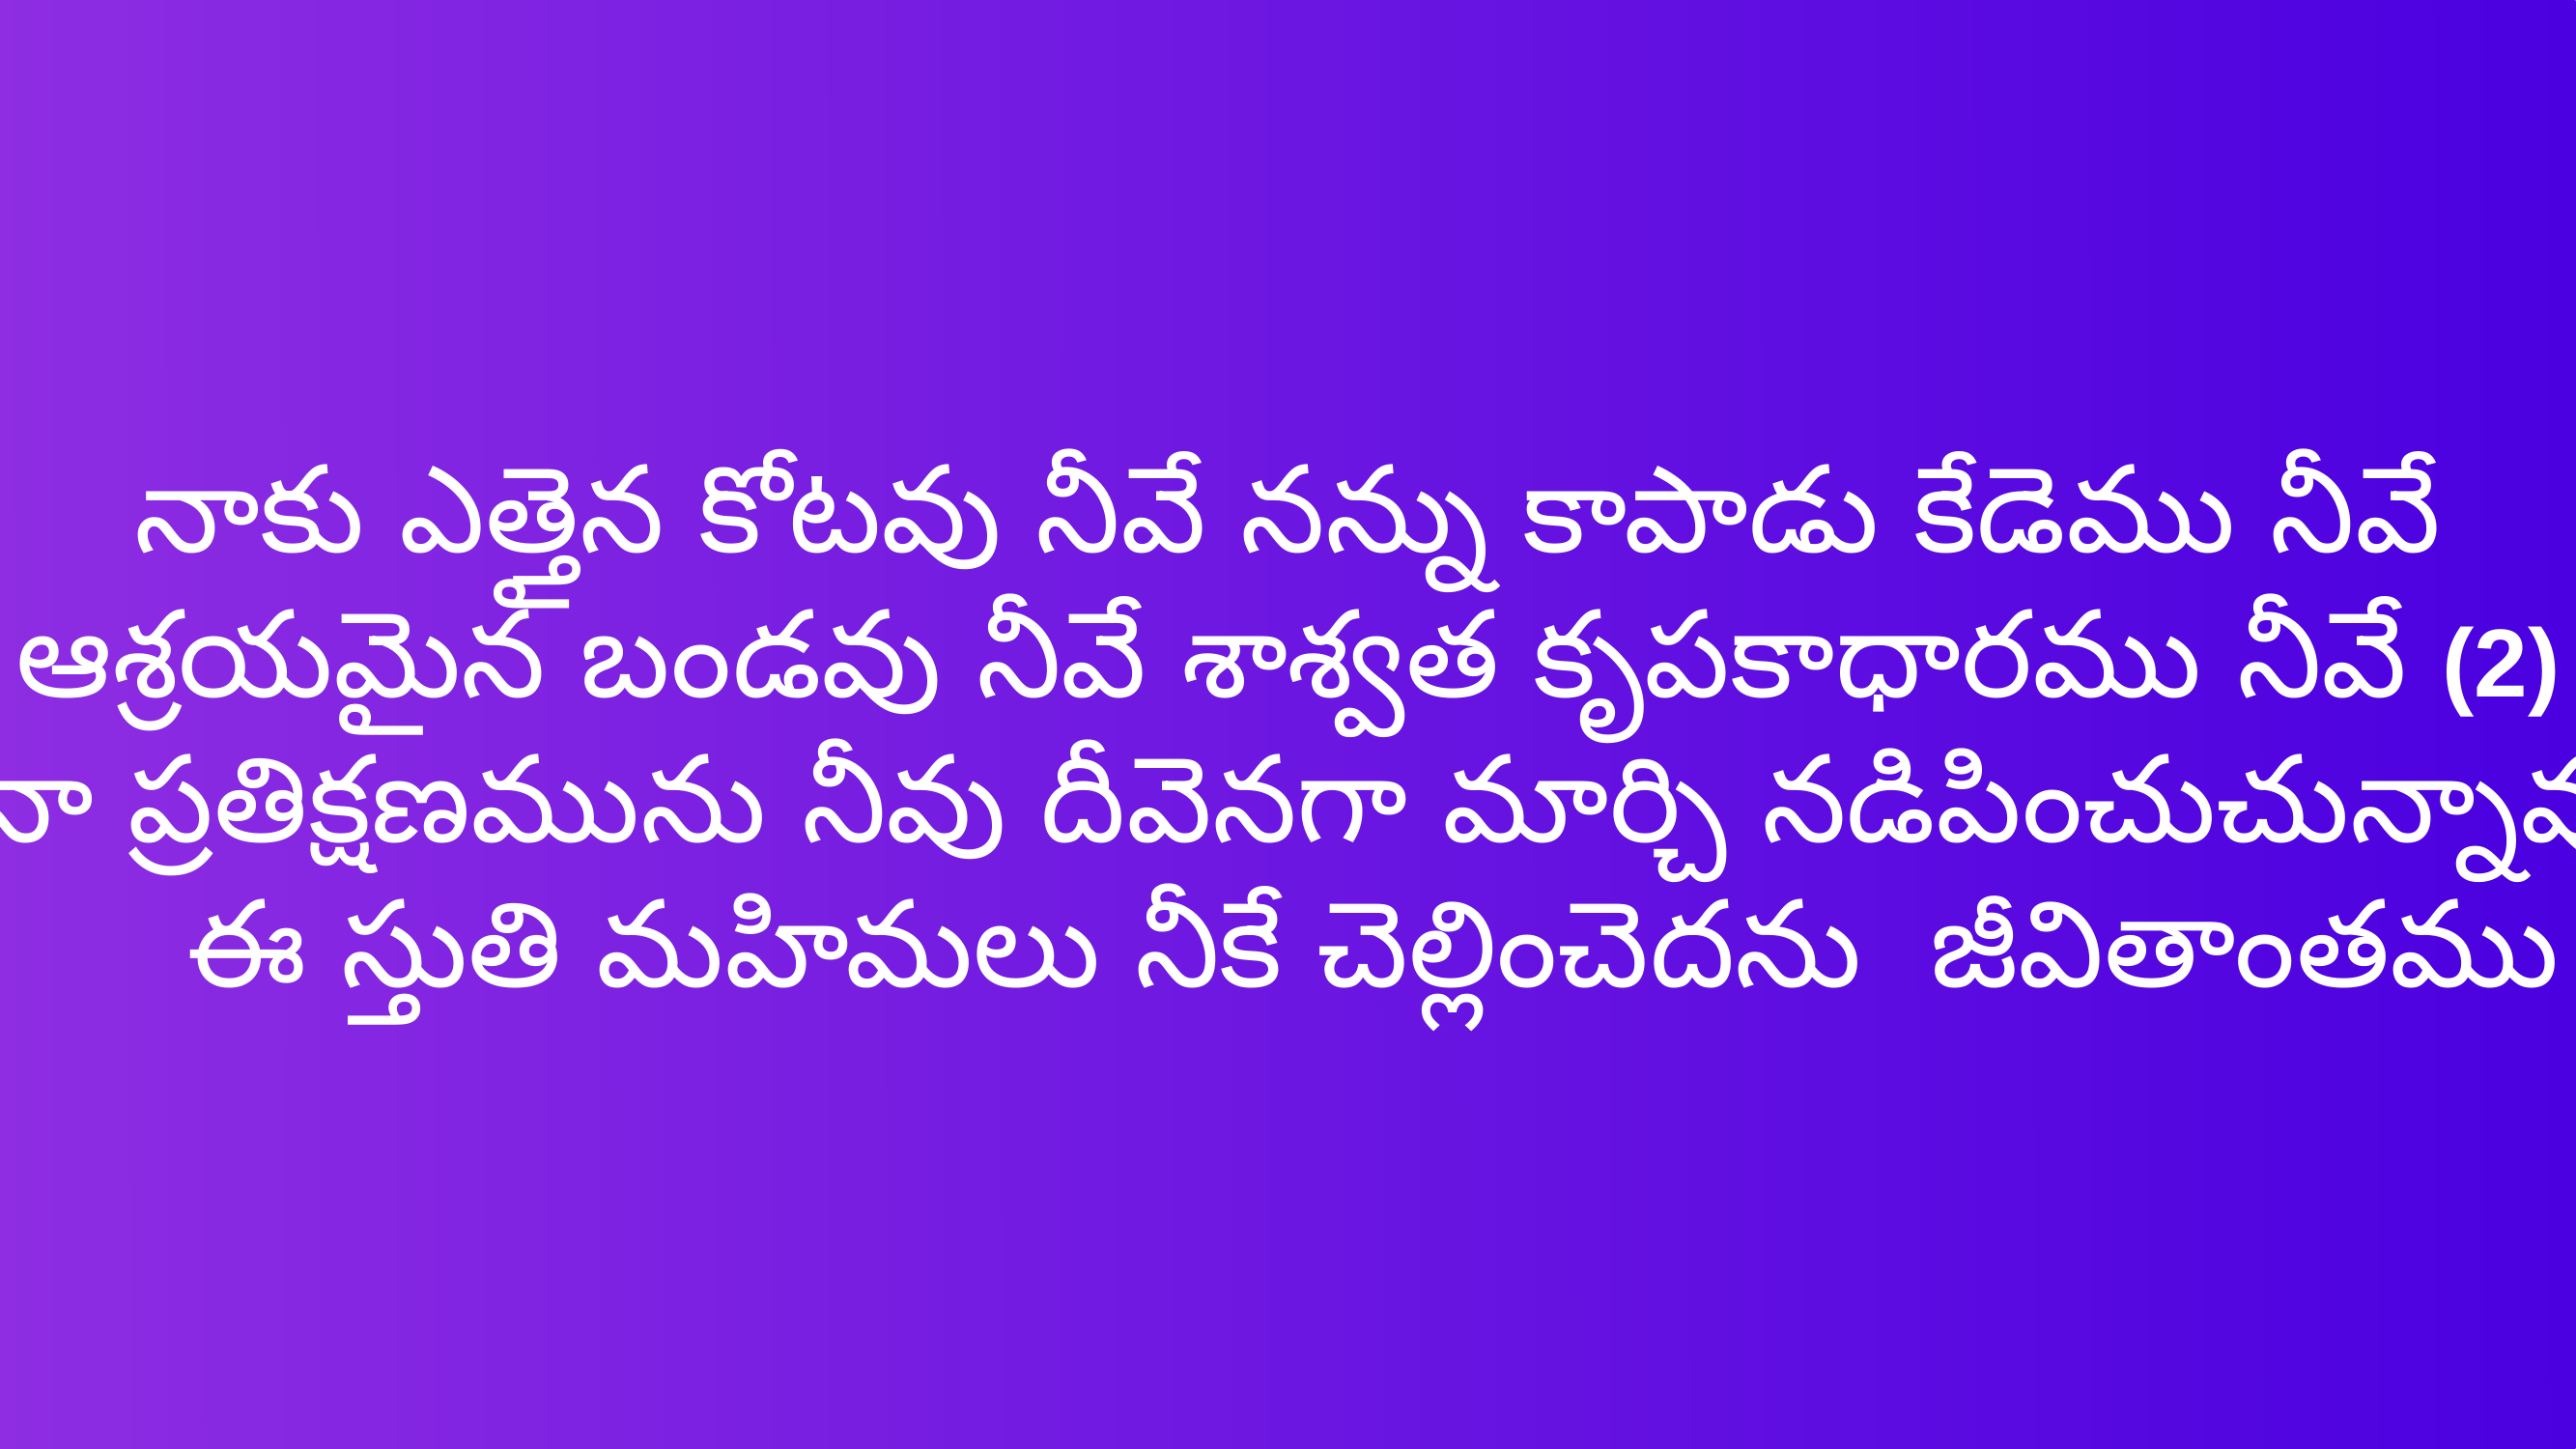

నాకు ఎత్తైన కోటవు నీవే నన్ను కాపాడు కేడెము నీవే
ఆశ్రయమైన బండవు నీవే శాశ్వత కృపకాధారము నీవే (2)
 నా ప్రతిక్షణమును నీవు దీవెనగా మార్చి నడిపించుచున్నావు
        ఈ స్తుతి మహిమలు నీకే చెల్లించెదను  జీవితాంతము